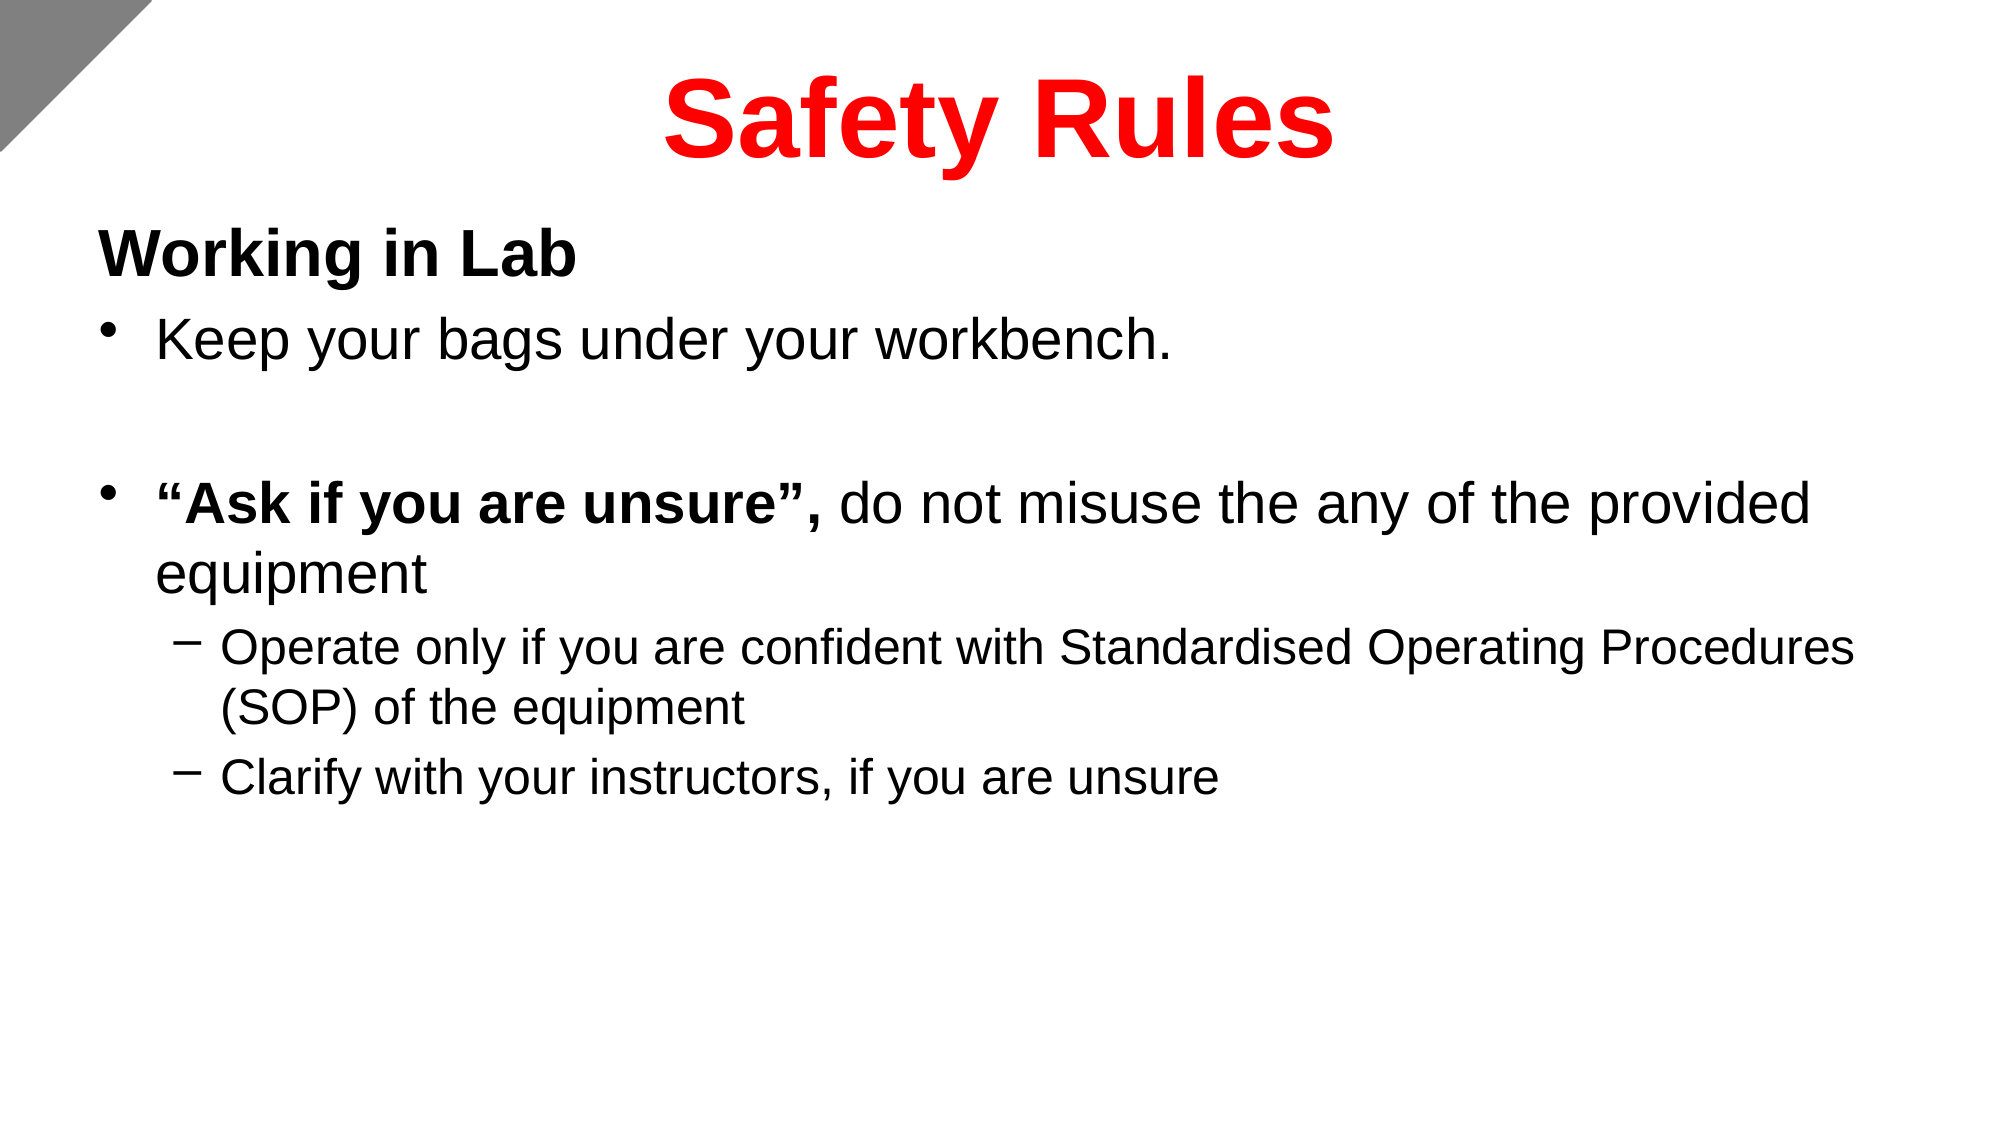

Safety Rules
Working in Lab
Keep your bags under your workbench.

“Ask if you are unsure”, do not misuse the any of the provided equipment
Operate only if you are confident with Standardised Operating Procedures (SOP) of the equipment
Clarify with your instructors, if you are unsure